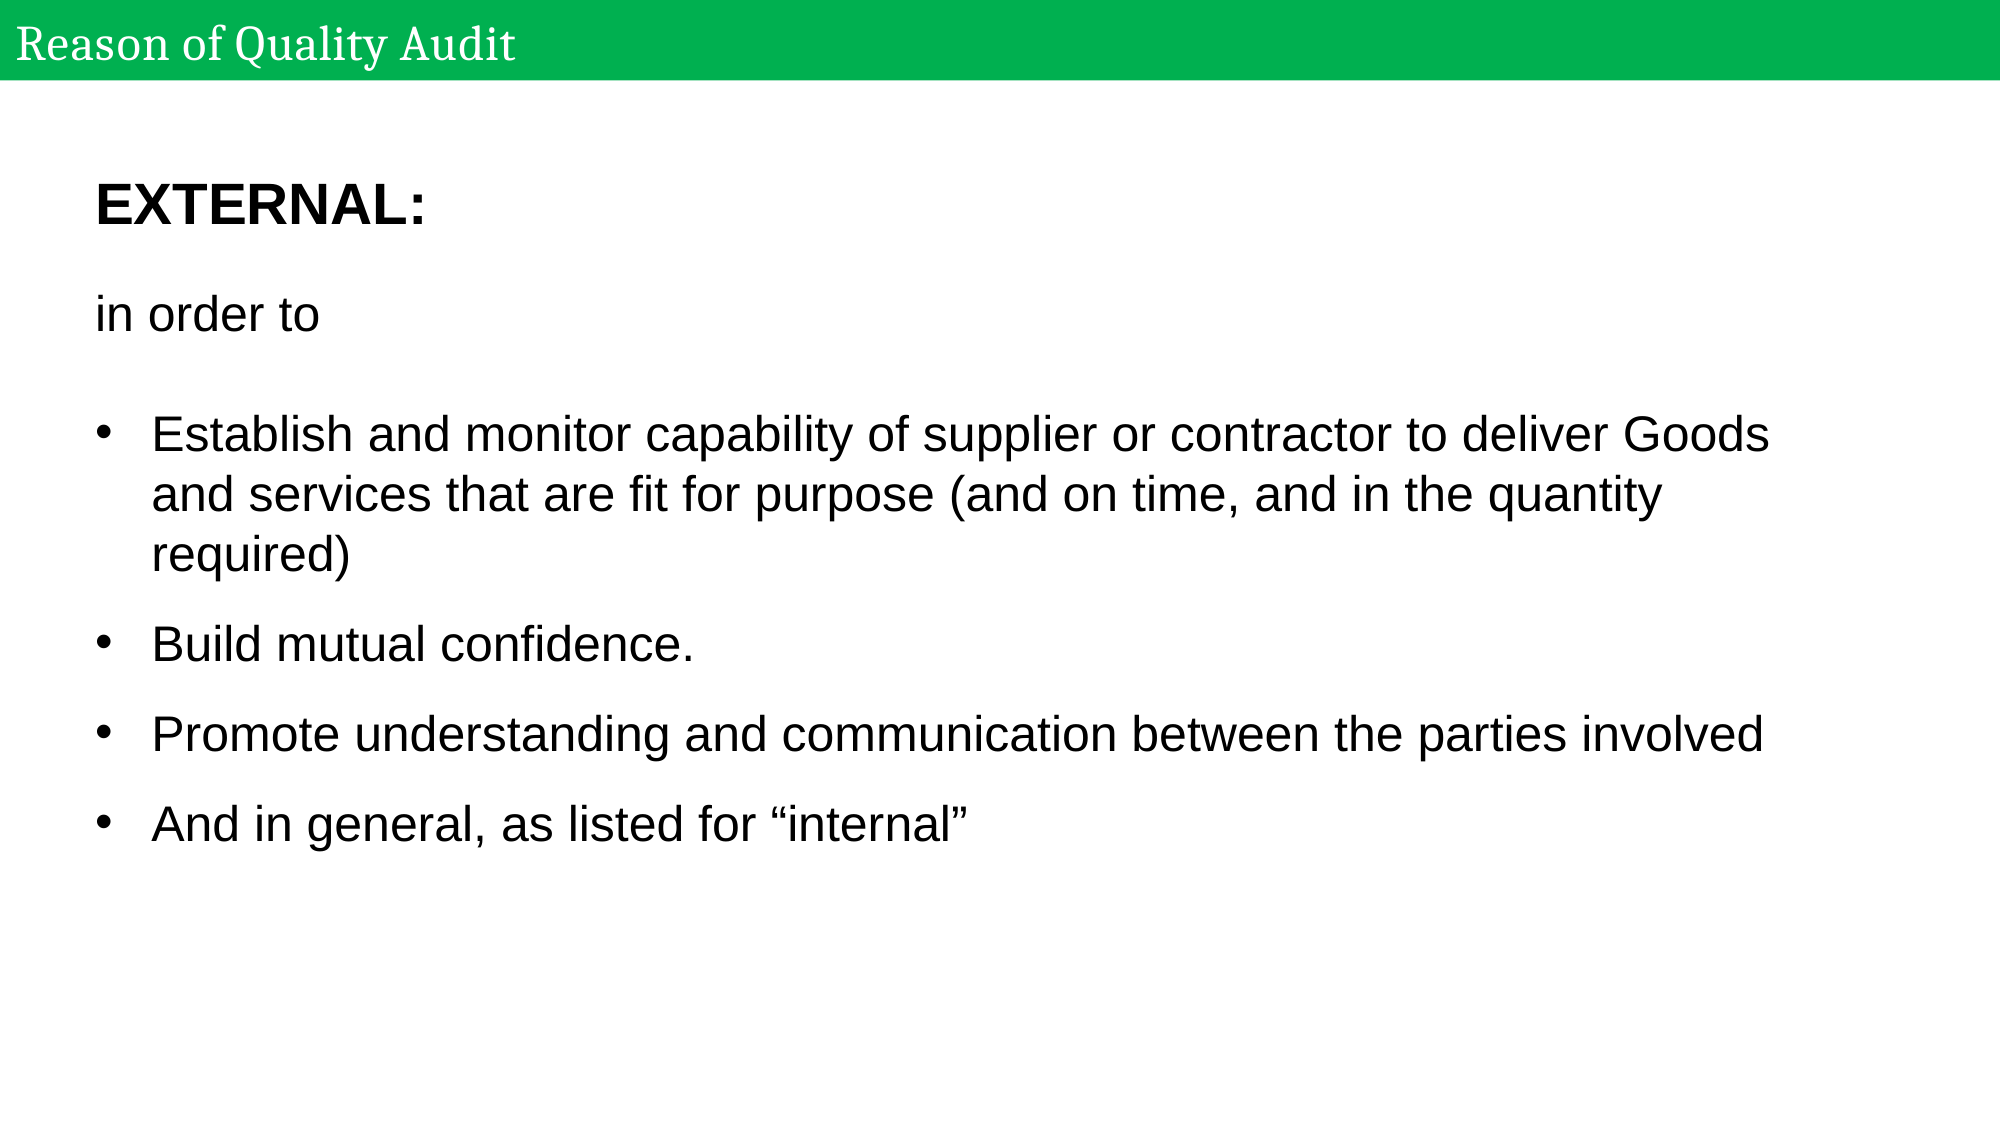

# Reason of Quality Audit
EXTERNAL:

in order to

Establish and monitor capability of supplier or contractor to deliver Goods and services that are fit for purpose (and on time, and in the quantity required)
Build mutual confidence.
Promote understanding and communication between the parties involved
And in general, as listed for “internal”